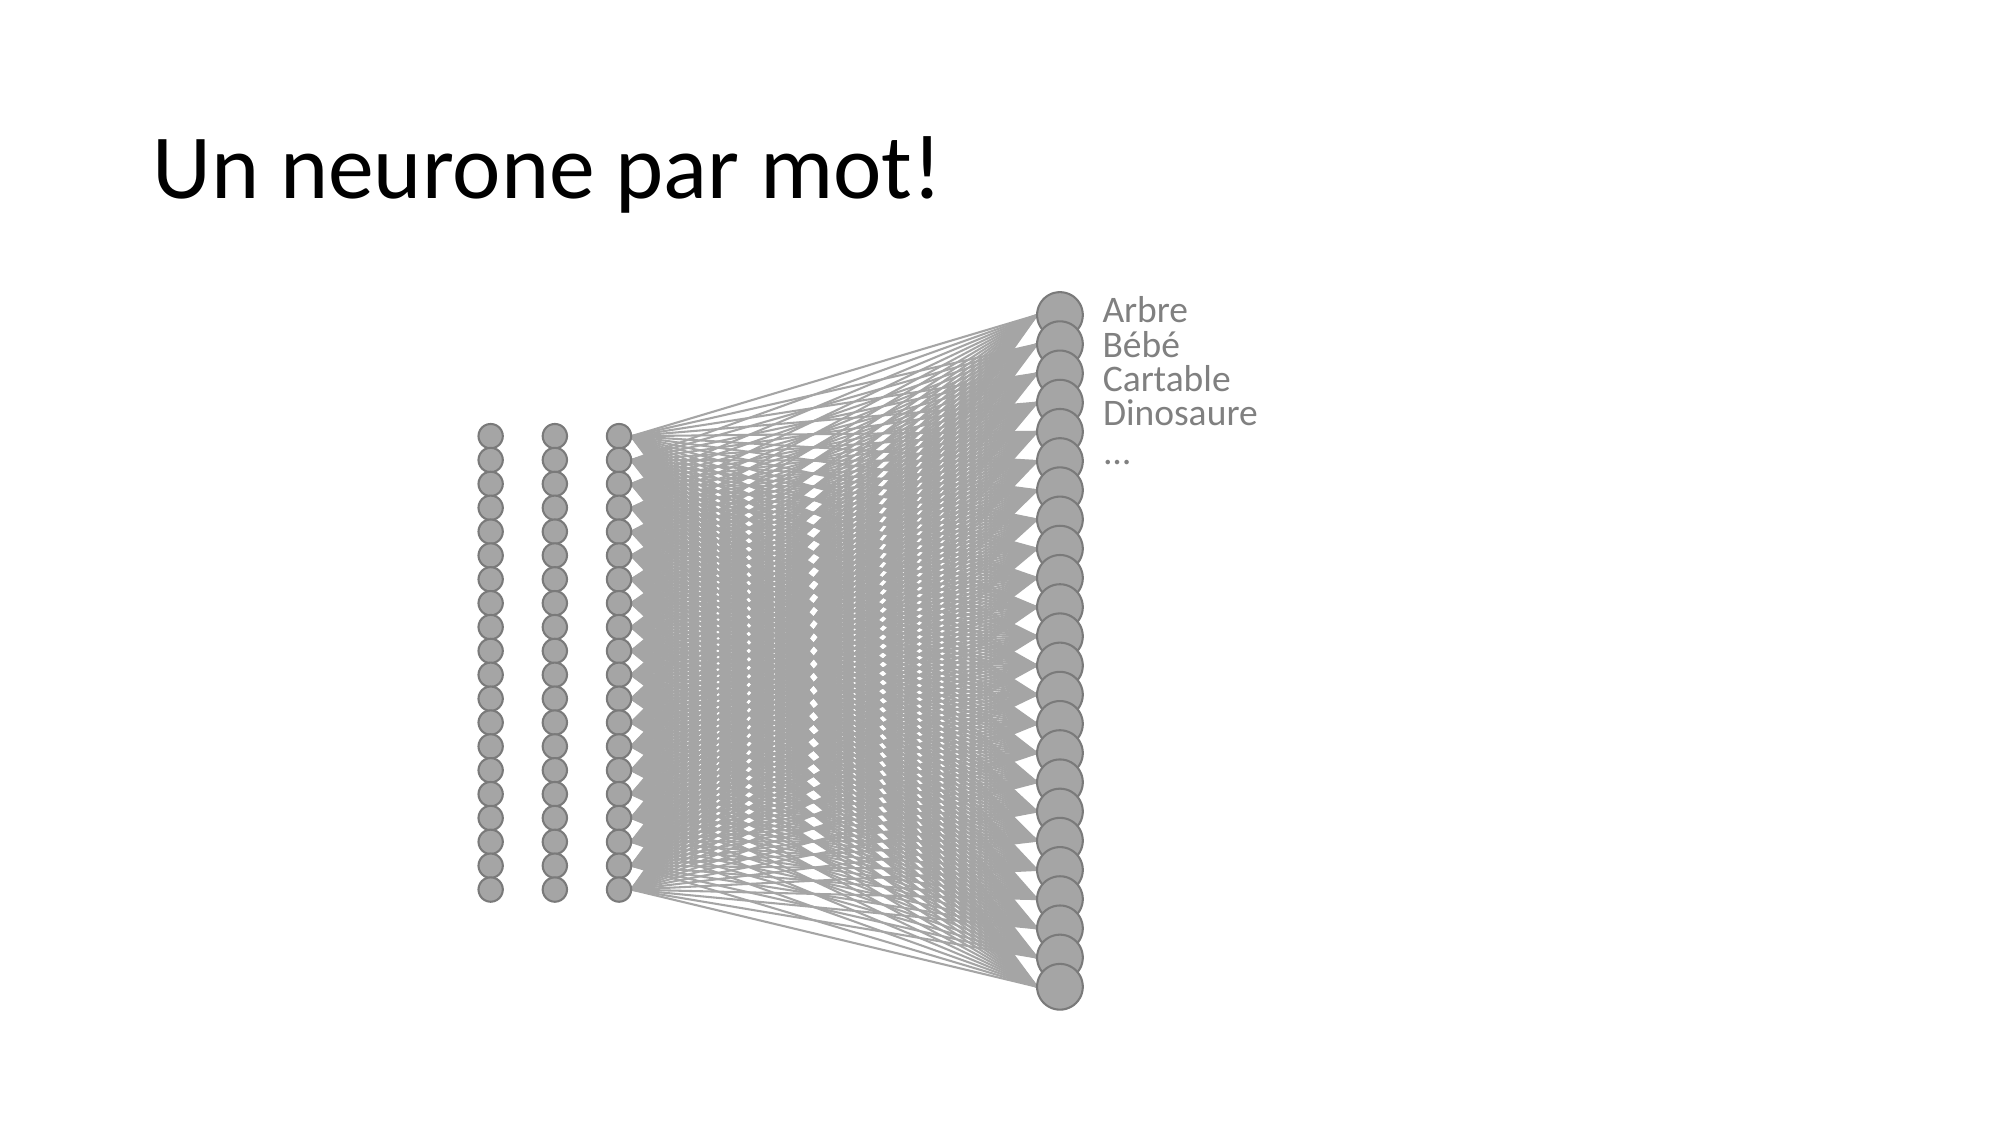

# Un neurone par mot!
Arbre

Bébé
Cartable
Dinosaure
…